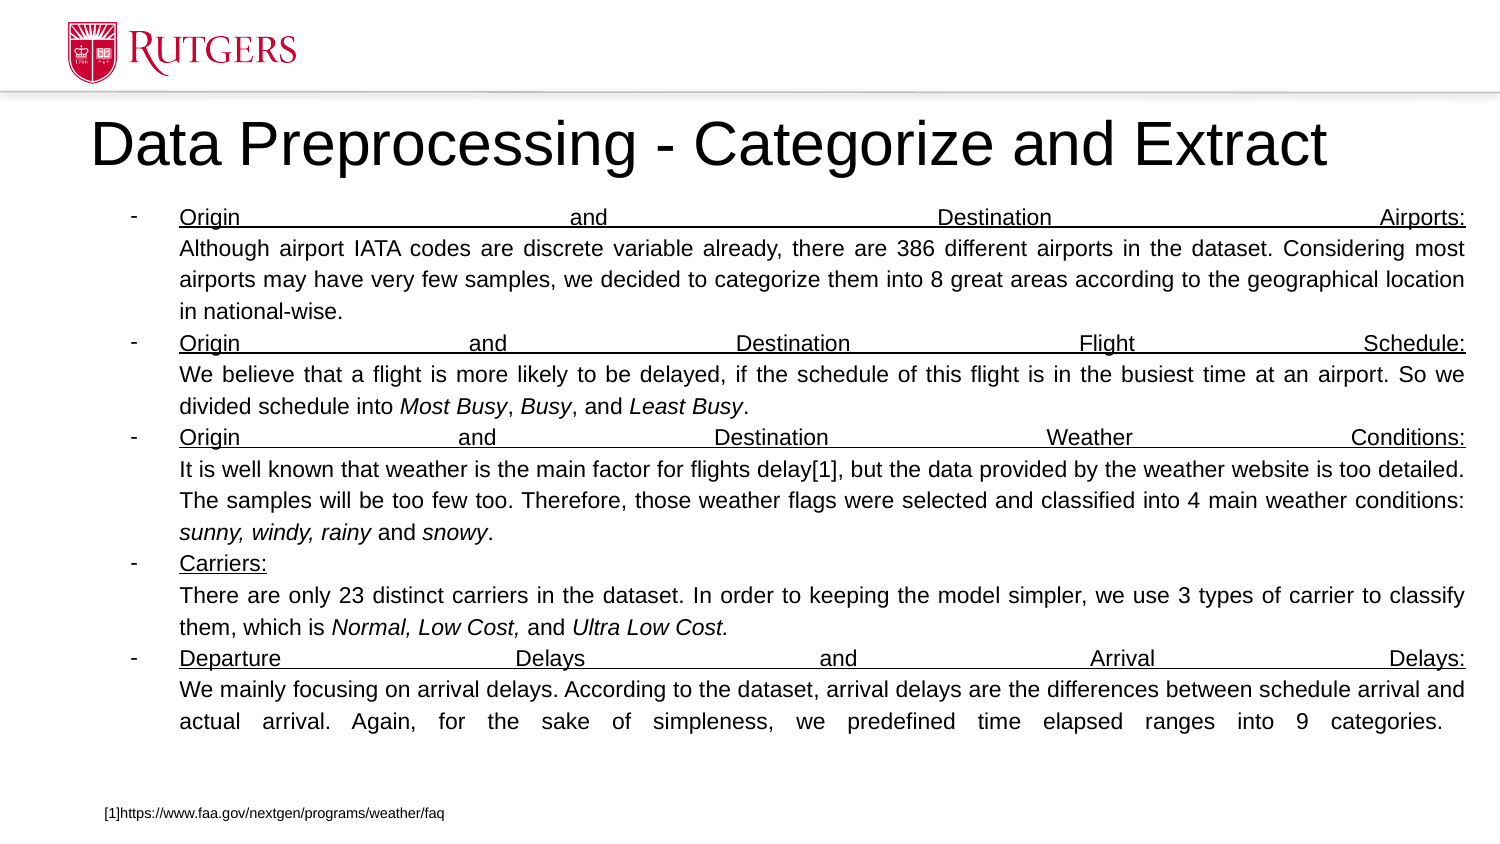

Data Preprocessing - Categorize and Extract
Origin and Destination Airports:
Although airport IATA codes are discrete variable already, there are 386 different airports in the dataset. Considering most airports may have very few samples, we decided to categorize them into 8 great areas according to the geographical location in national-wise.
Origin and Destination Flight Schedule:
We believe that a flight is more likely to be delayed, if the schedule of this flight is in the busiest time at an airport. So we divided schedule into Most Busy, Busy, and Least Busy.
Origin and Destination Weather Conditions:
It is well known that weather is the main factor for flights delay[1], but the data provided by the weather website is too detailed. The samples will be too few too. Therefore, those weather flags were selected and classified into 4 main weather conditions: sunny, windy, rainy and snowy.
Carriers:
There are only 23 distinct carriers in the dataset. In order to keeping the model simpler, we use 3 types of carrier to classify them, which is Normal, Low Cost, and Ultra Low Cost.
Departure Delays and Arrival Delays:
We mainly focusing on arrival delays. According to the dataset, arrival delays are the differences between schedule arrival and actual arrival. Again, for the sake of simpleness, we predefined time elapsed ranges into 9 categories.
[1]https://www.faa.gov/nextgen/programs/weather/faq